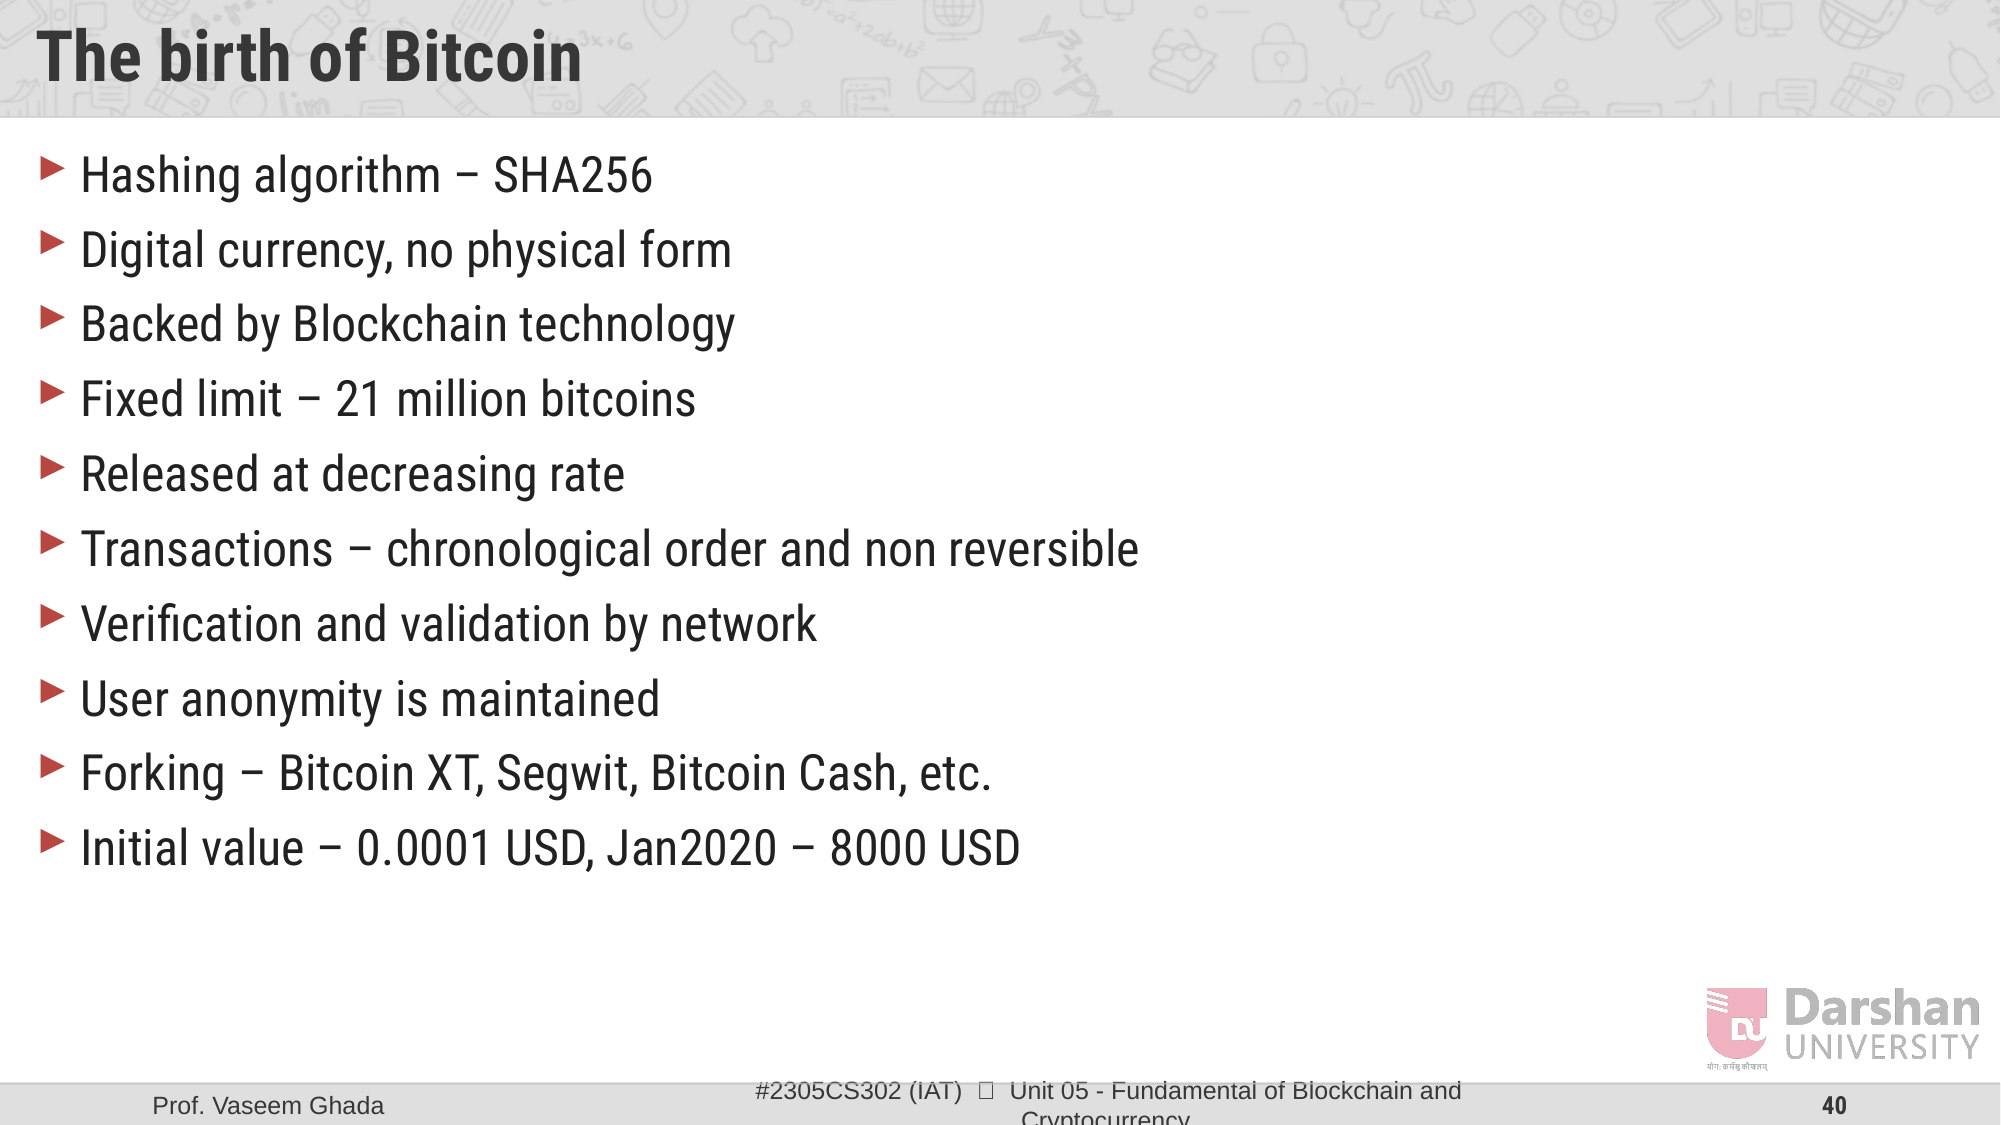

# The birth of Bitcoin
Hashing algorithm – SHA256
Digital currency, no physical form
Backed by Blockchain technology
Fixed limit – 21 million bitcoins
Released at decreasing rate
Transactions – chronological order and non reversible
Verification and validation by network
User anonymity is maintained
Forking – Bitcoin XT, Segwit, Bitcoin Cash, etc.
Initial value – 0.0001 USD, Jan2020 – 8000 USD